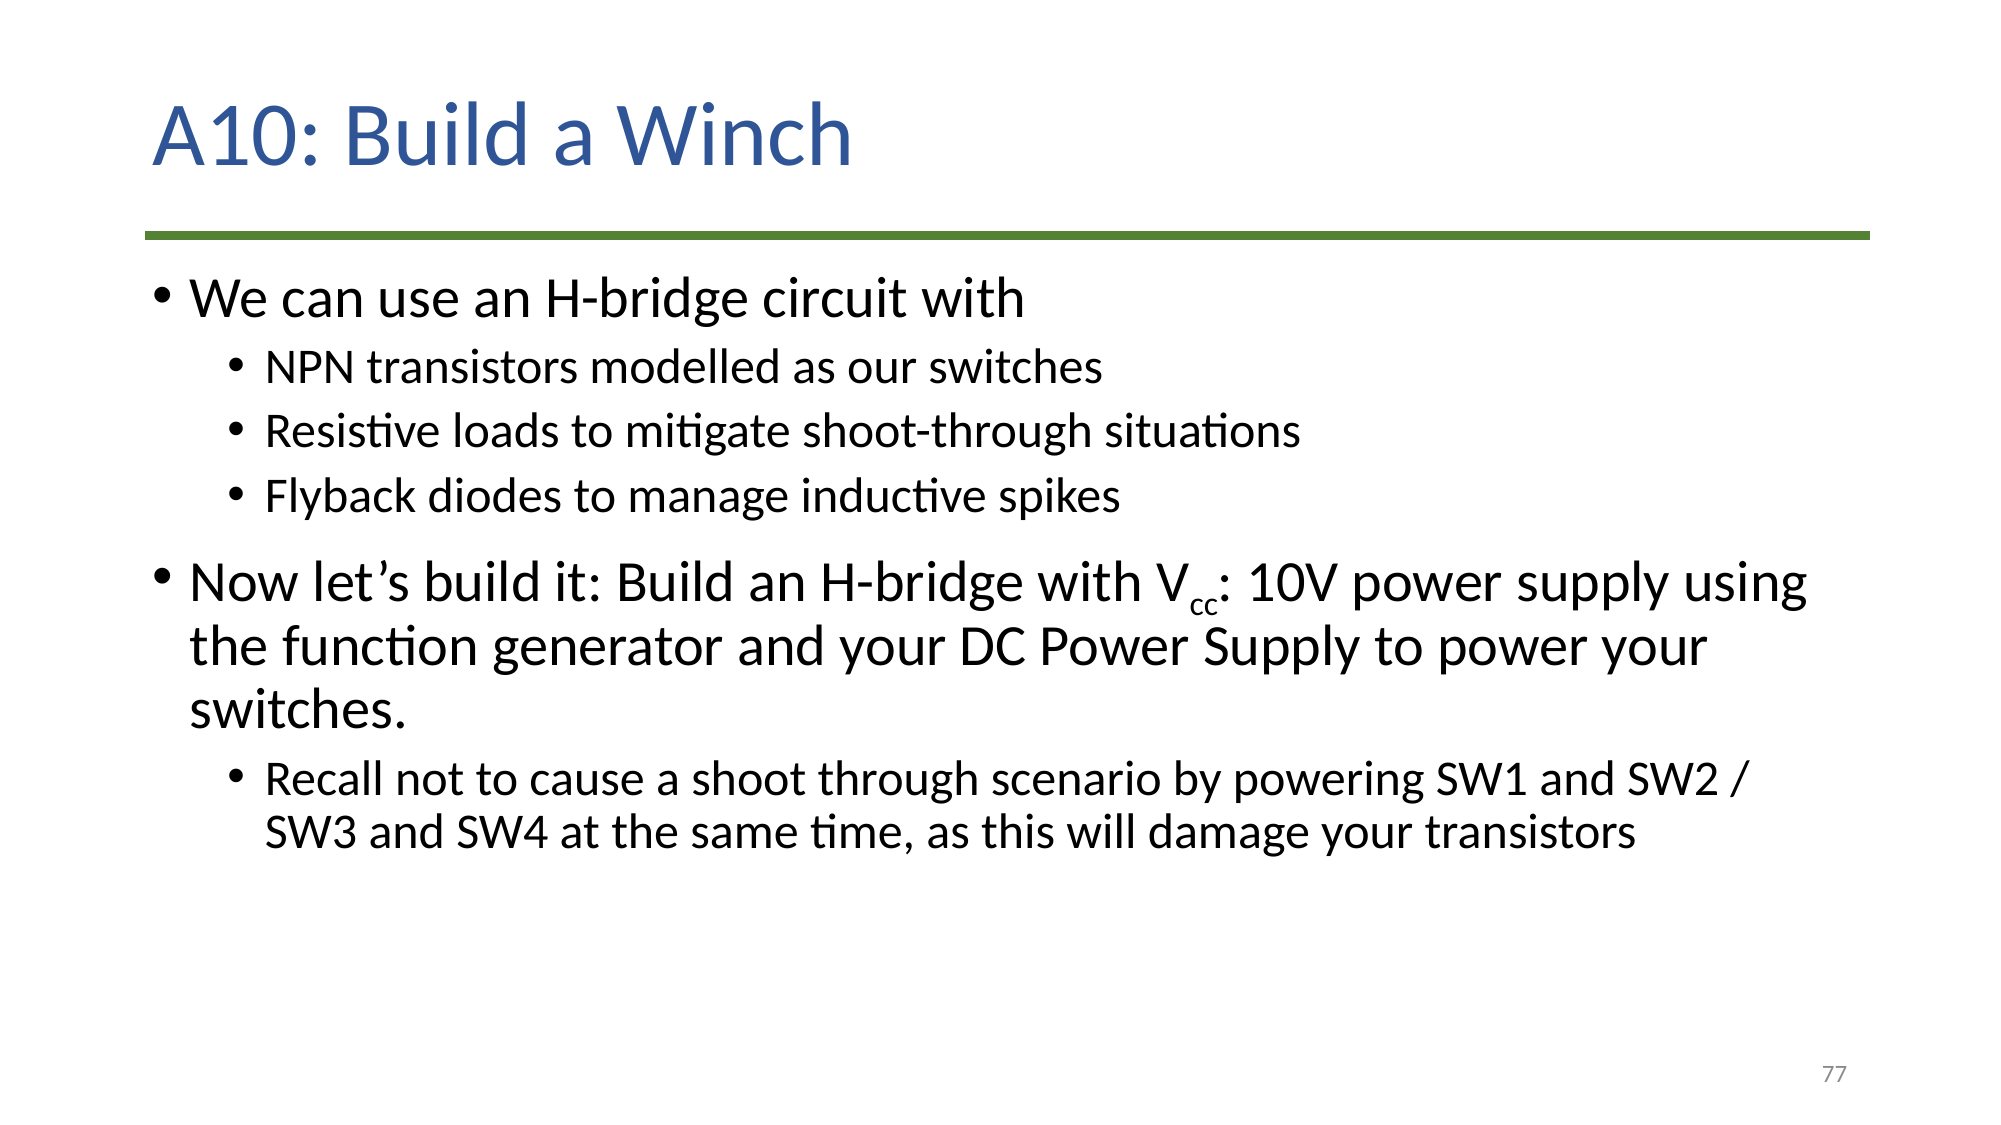

# A10: Build a Winch
We can use an H-bridge circuit with
NPN transistors modelled as our switches
Resistive loads to mitigate shoot-through situations
Flyback diodes to manage inductive spikes
Now let’s build it: Build an H-bridge with Vcc: 10V power supply using the function generator and your DC Power Supply to power your switches.
Recall not to cause a shoot through scenario by powering SW1 and SW2 / SW3 and SW4 at the same time, as this will damage your transistors
77